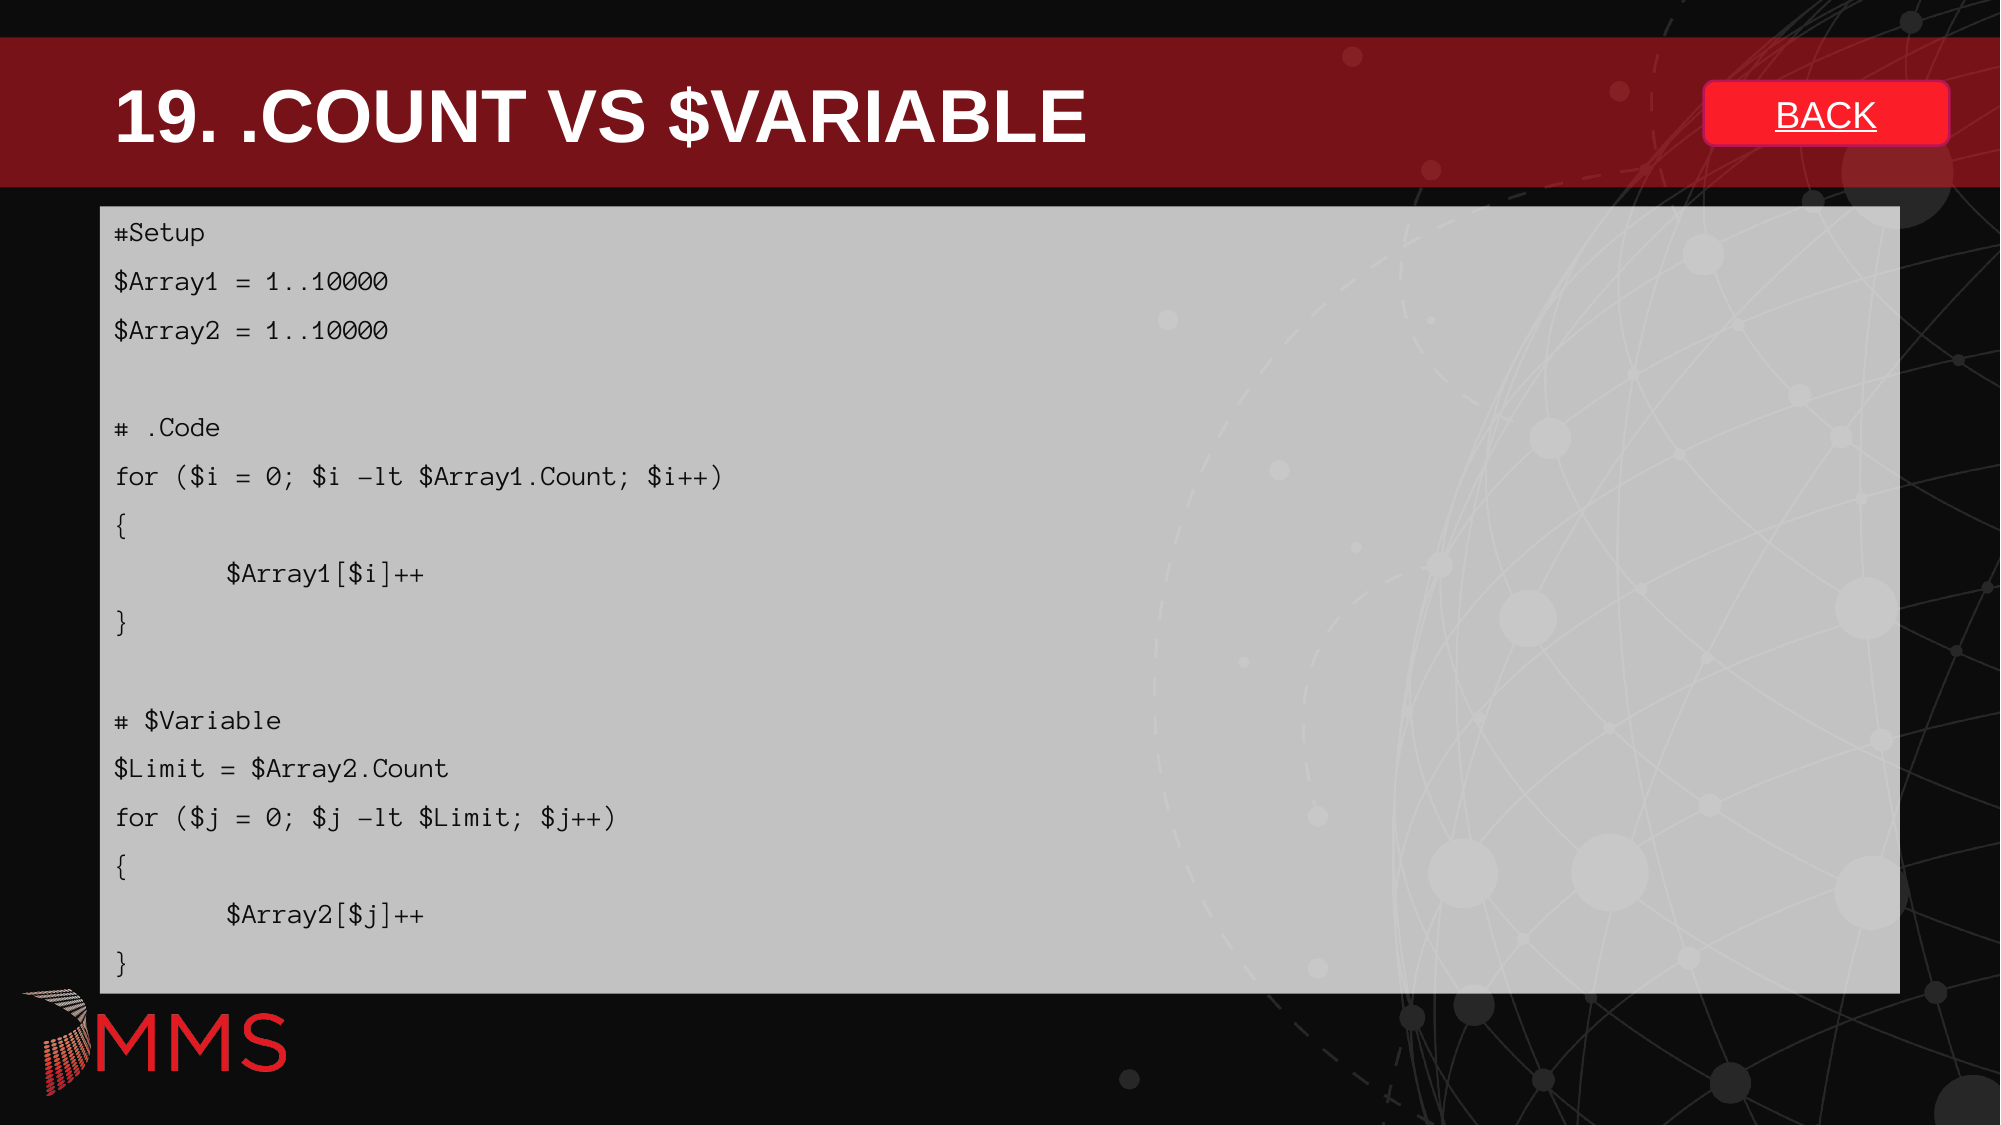

# 19. .Count vS $Variable
BACK
#Setup
$Array1 = 1..10000
$Array2 = 1..10000

# .Code
for ($i = 0; $i –lt $Array1.Count; $i++)
{
	$Array1[$i]++
}

# $Variable
$Limit = $Array2.Count
for ($j = 0; $j –lt $Limit; $j++)
{
	$Array2[$j]++
}